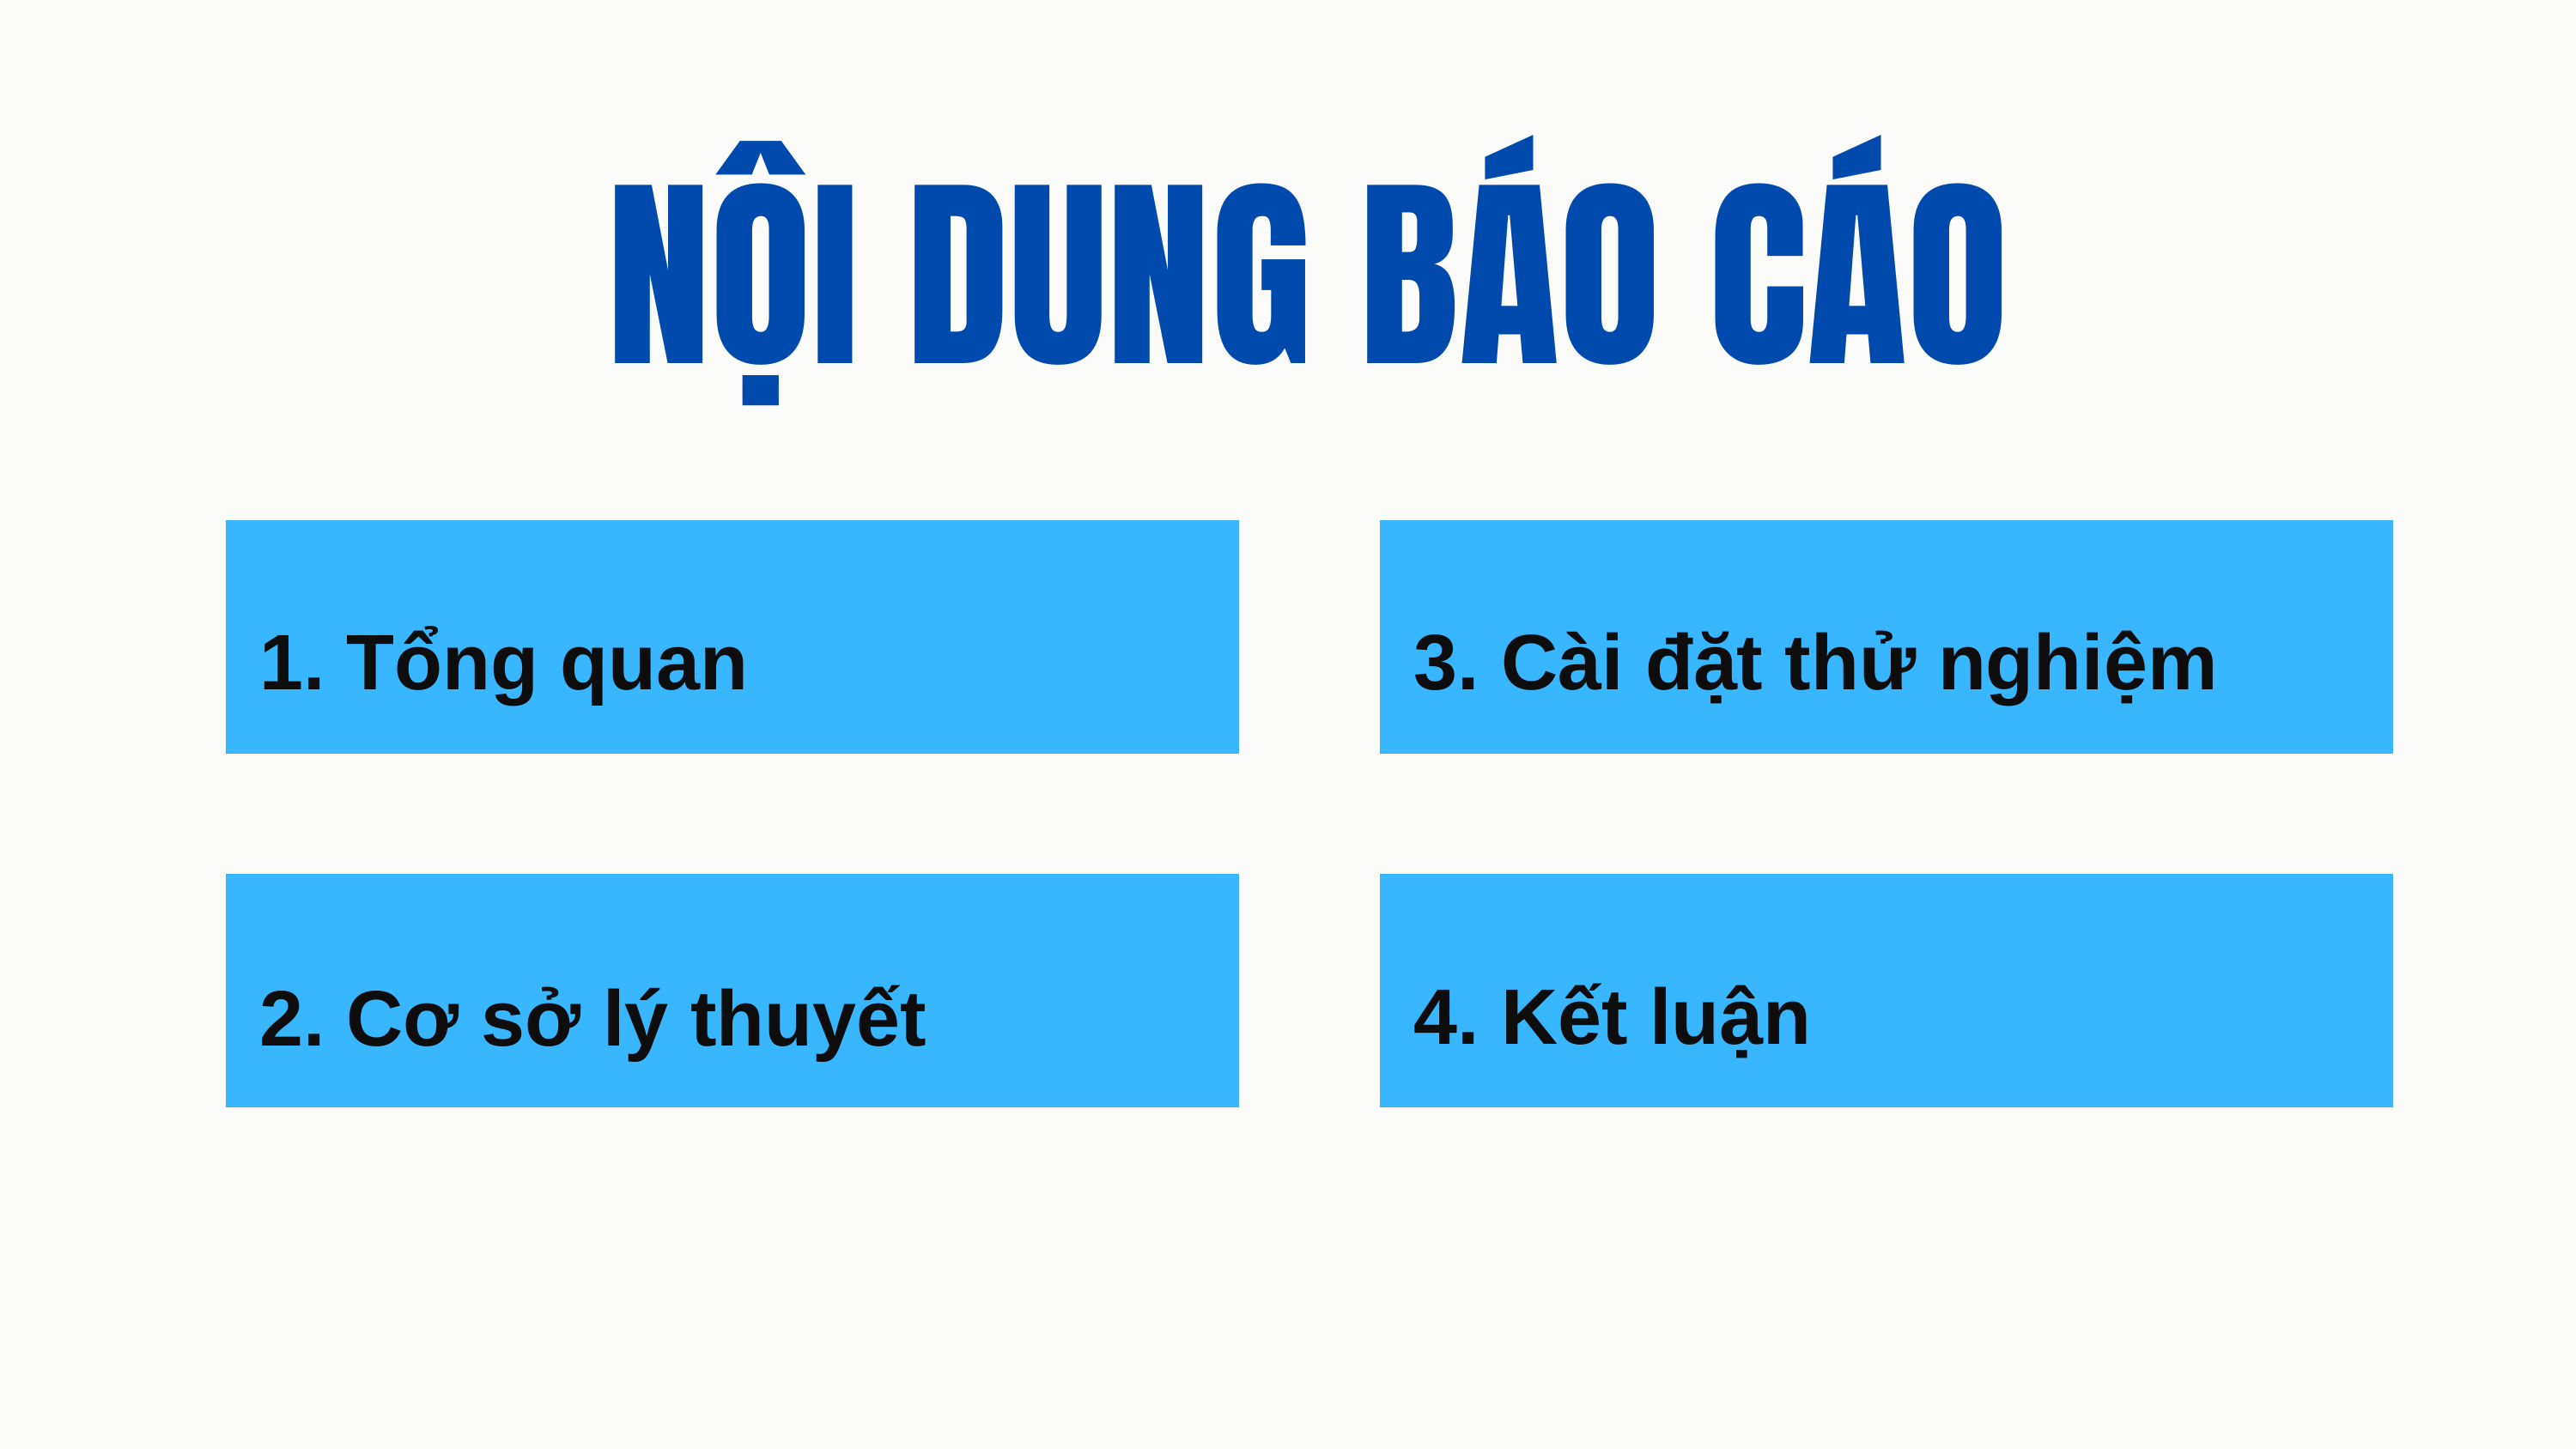

NỘI DUNG BÁO CÁO

3. Cài đặt thử nghiệm

1. Tổng quan

2. Cơ sở lý thuyết

4. Kết luận